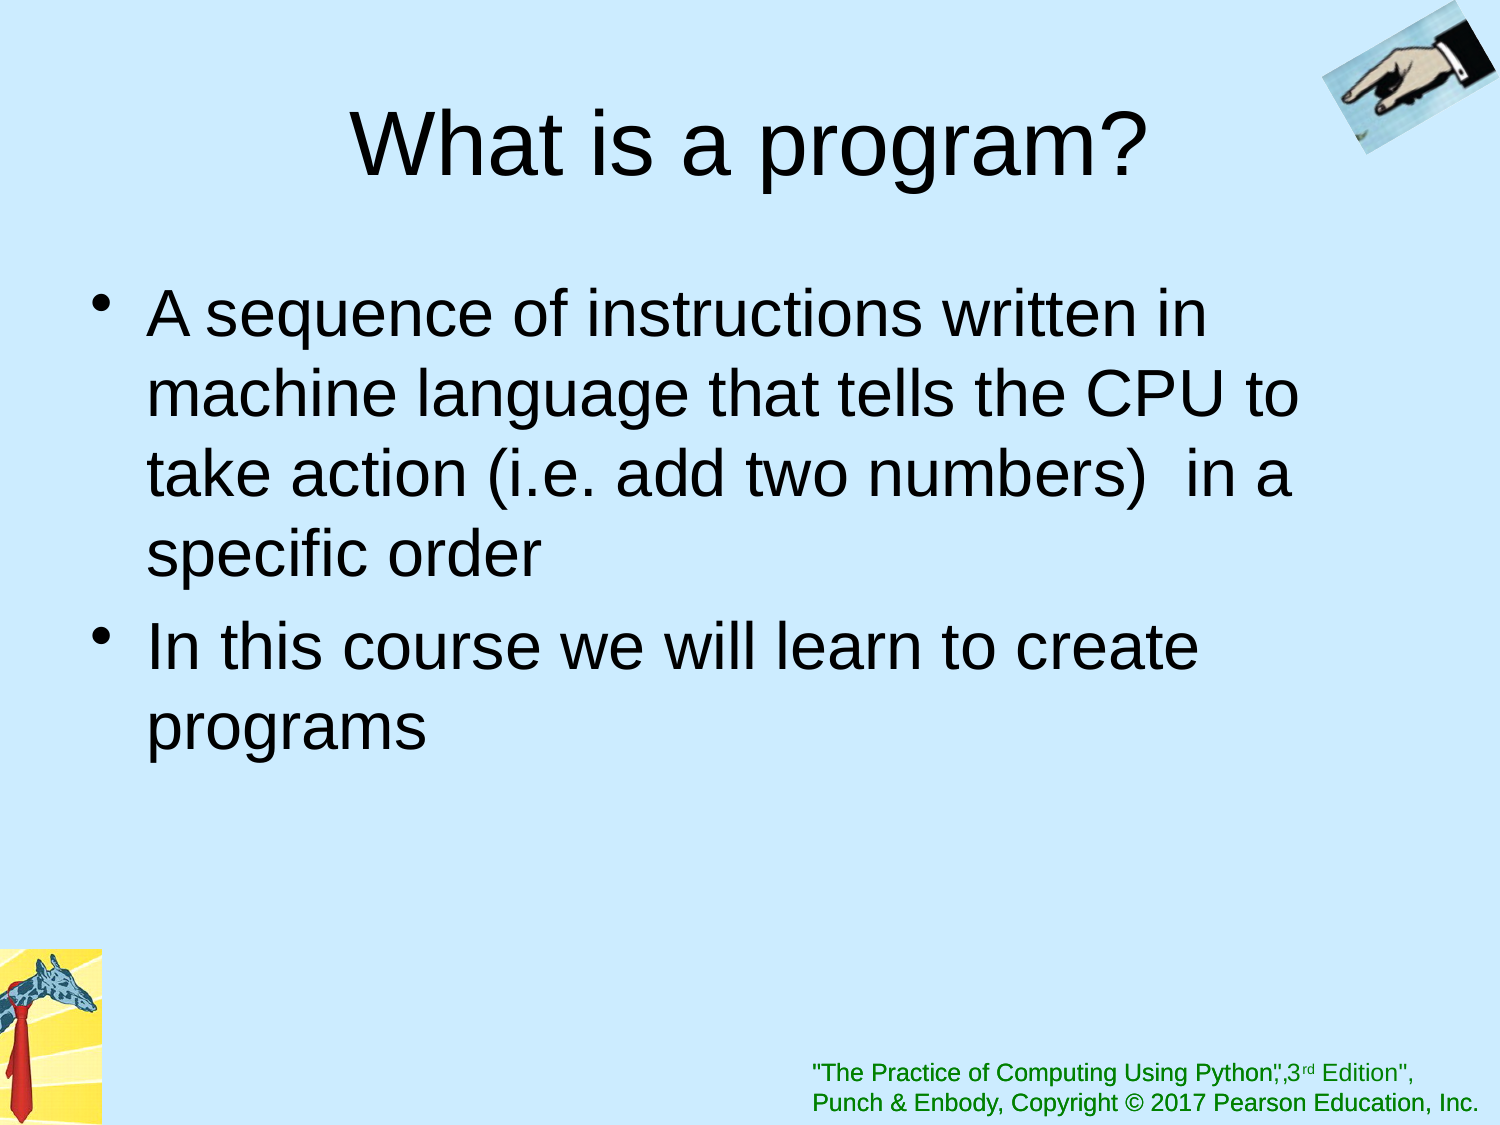

# What is a program?
A sequence of instructions written in machine language that tells the CPU to take action (i.e. add two numbers)  in a specific order
In this course we will learn to create programs